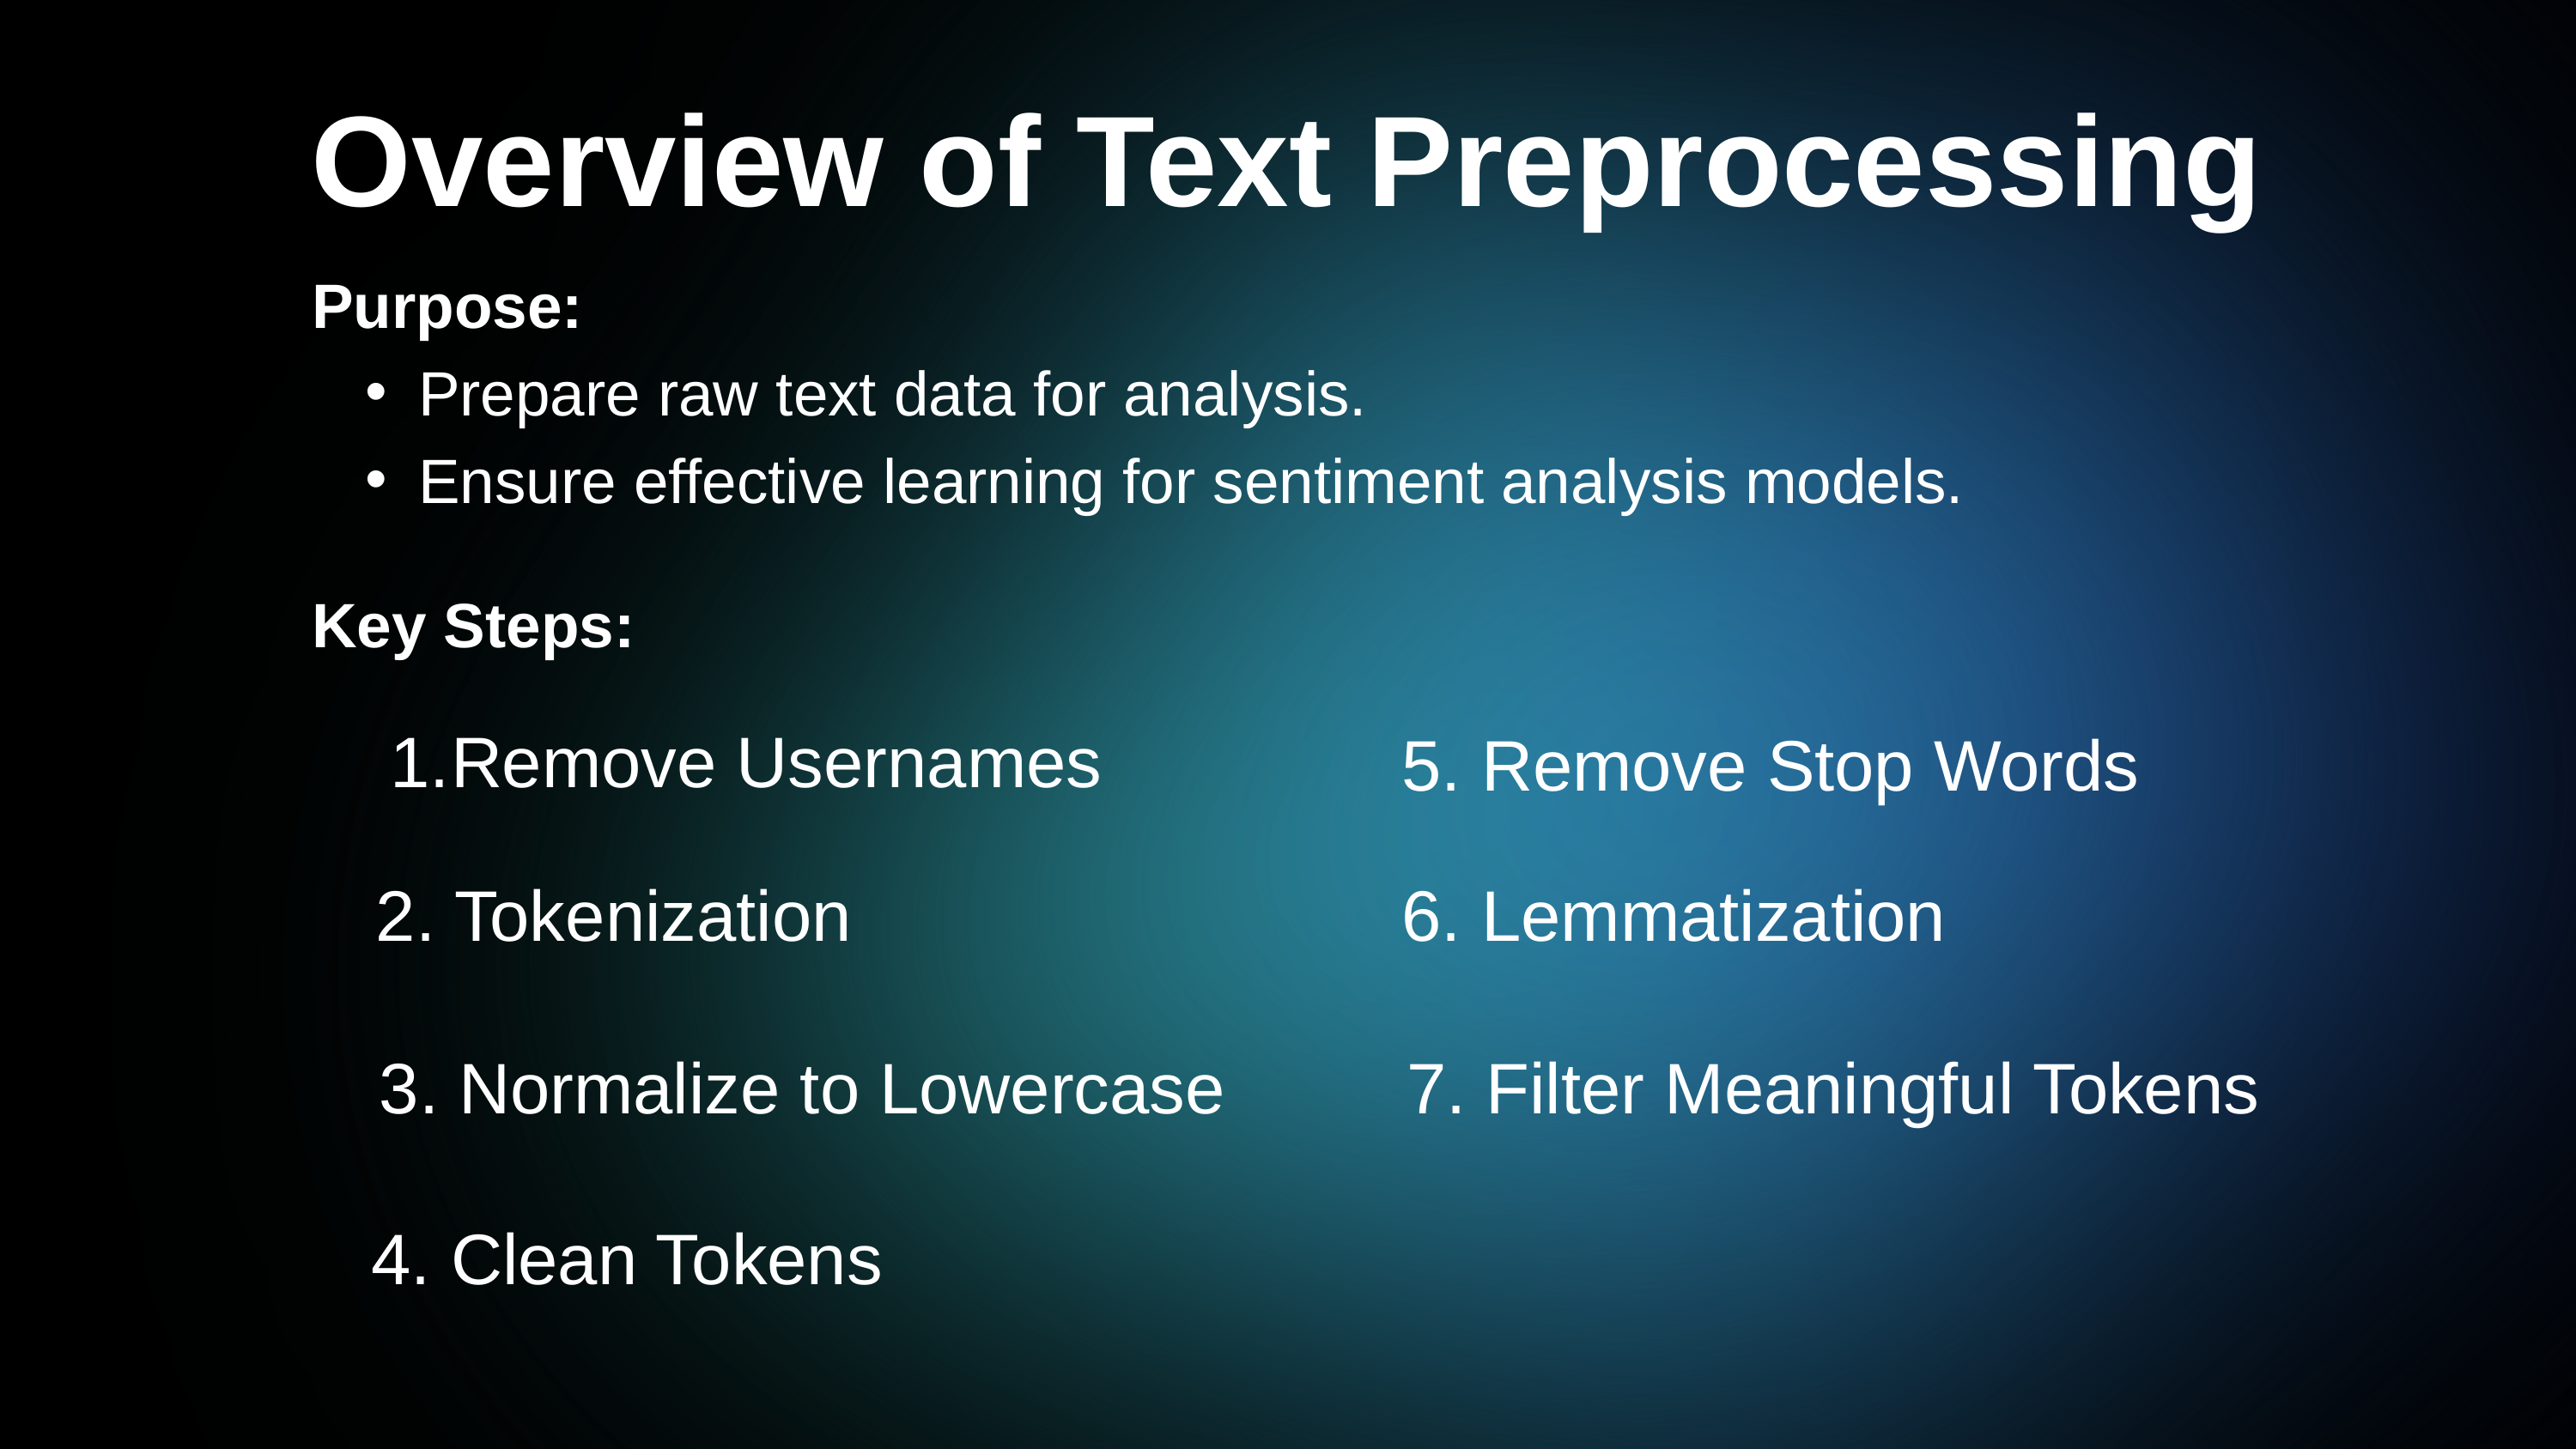

Overview of Text Preprocessing
Purpose:
Prepare raw text data for analysis.
Ensure effective learning for sentiment analysis models.

Key Steps:
Remove Usernames
5. Remove Stop Words
2. Tokenization
6. Lemmatization
3. Normalize to Lowercase
7. Filter Meaningful Tokens
4. Clean Tokens